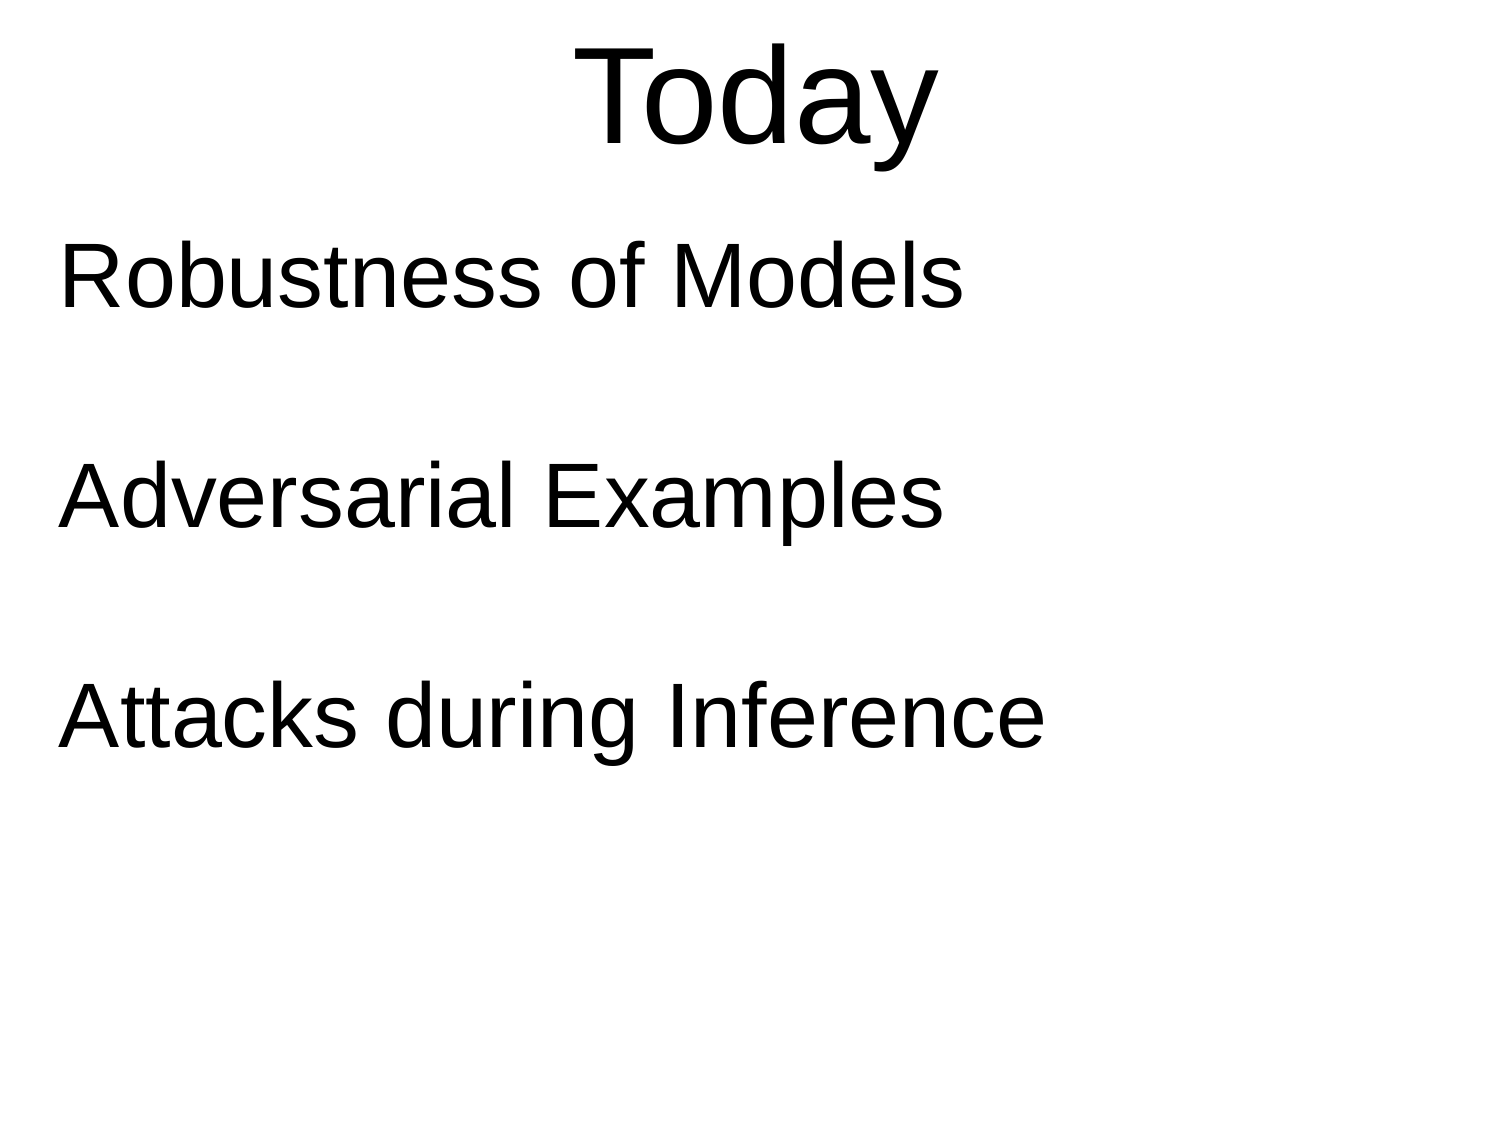

# Today
Robustness of Models

Adversarial Examples

Attacks during Inference